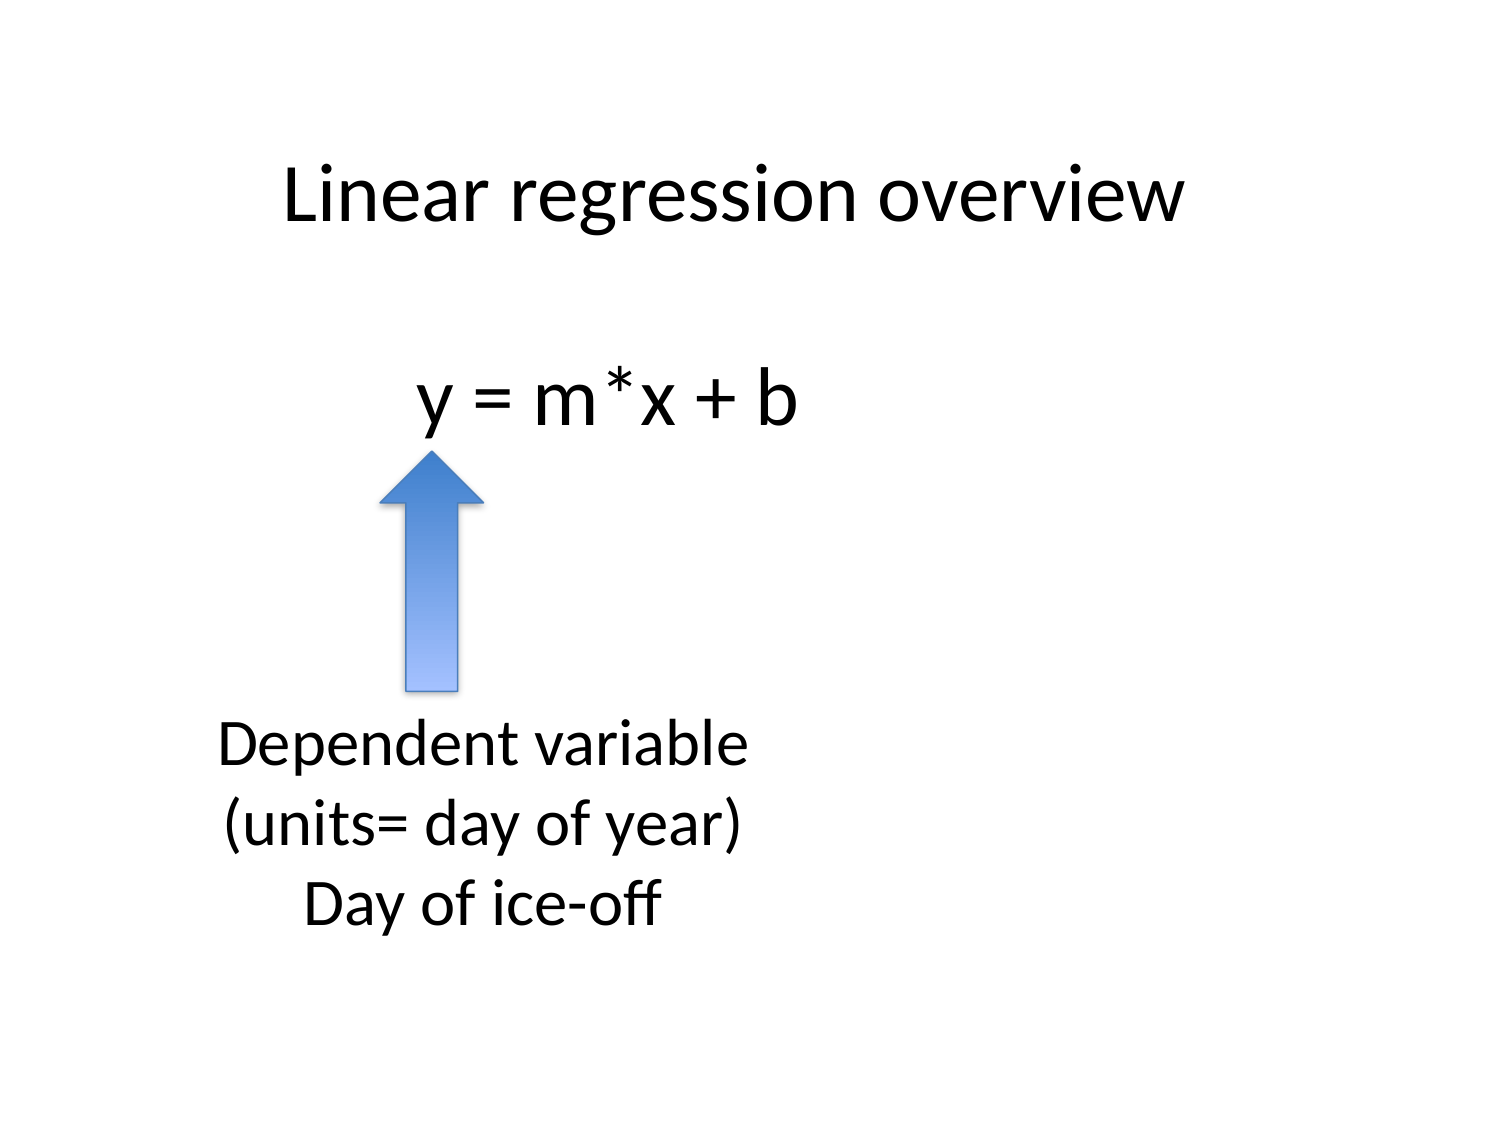

Linear regression overview
y = m*x + b

Dependent variable
(units= day of year)
Day of ice-off